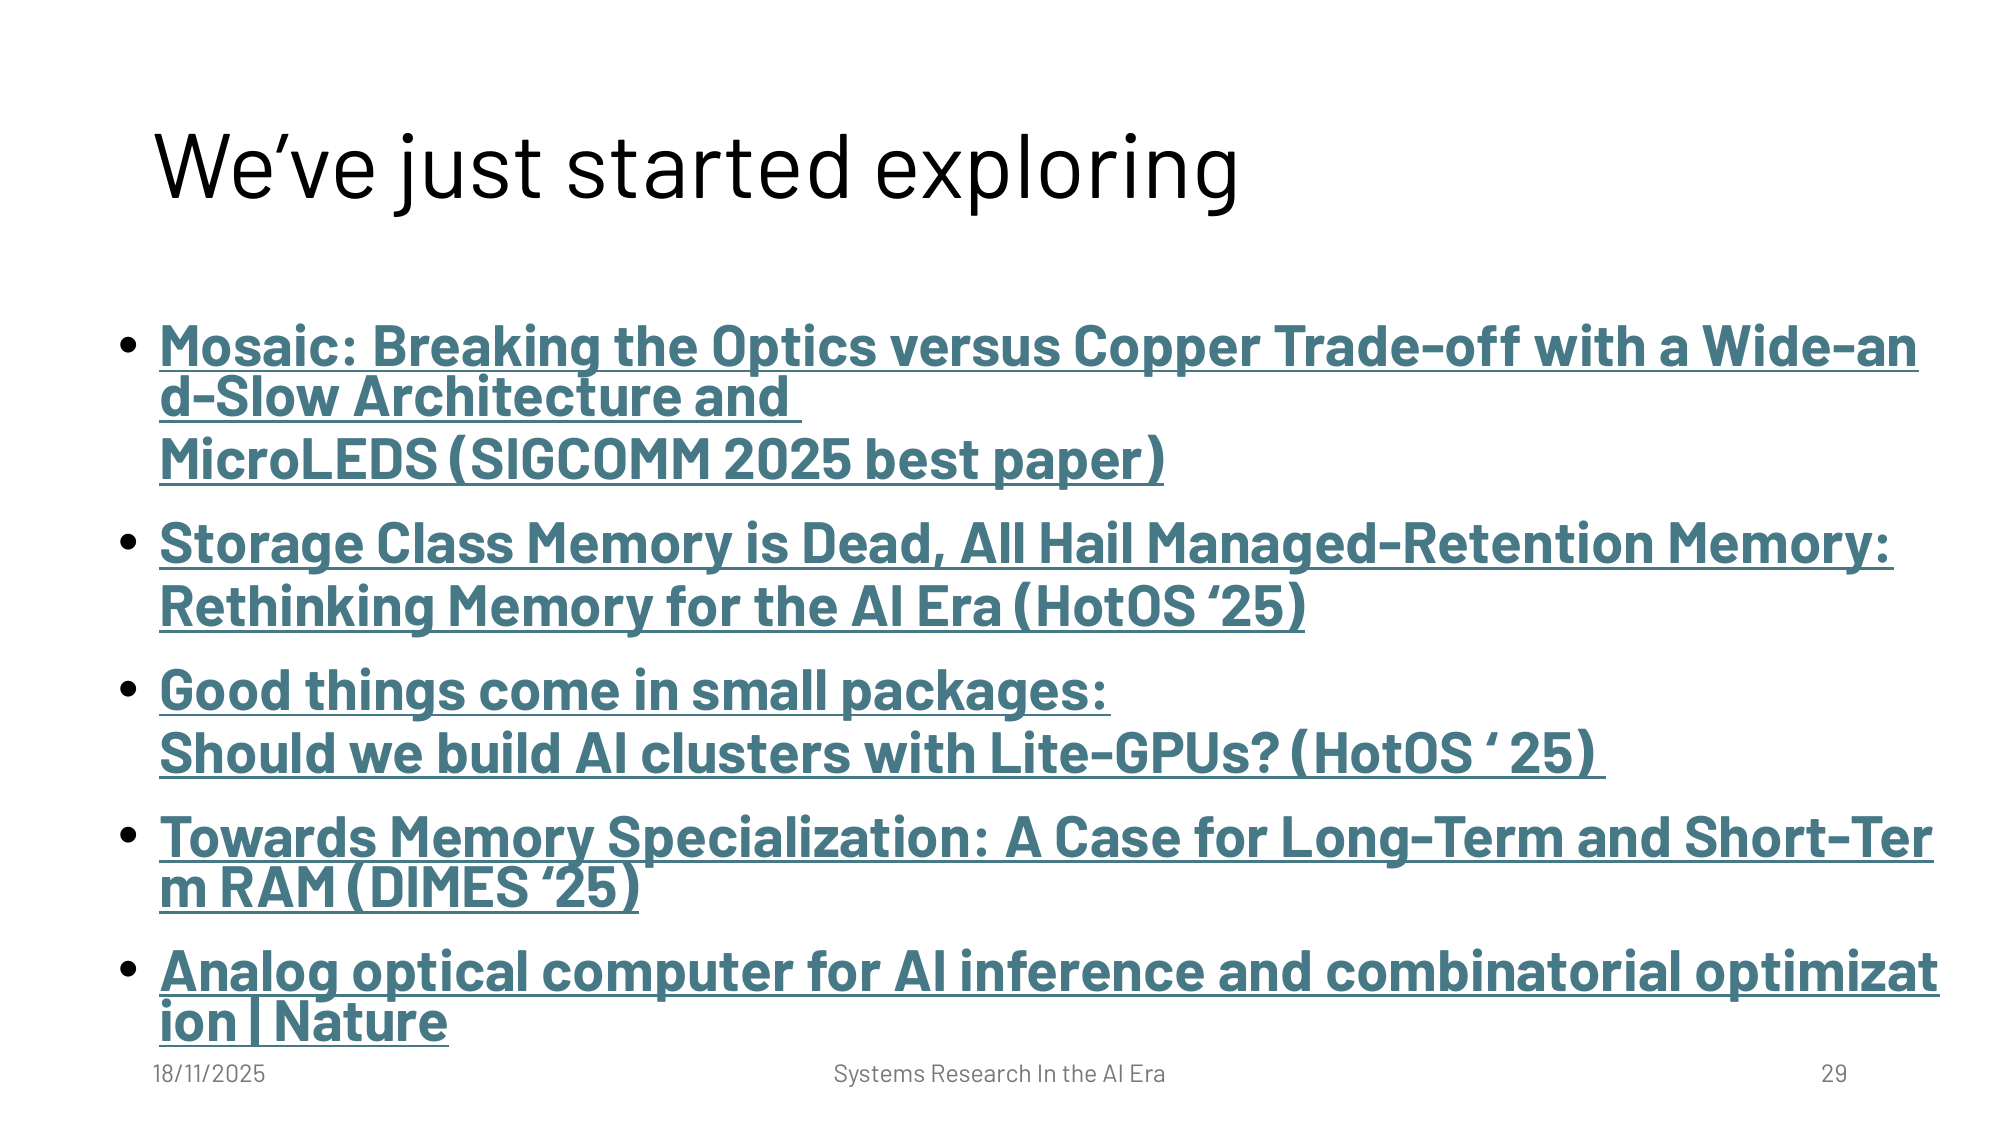

# We’ve just started exploring
Mosaic: Breaking the Optics versus Copper Trade-off with a Wide-and-Slow Architecture and MicroLEDS (SIGCOMM 2025 best paper)
Storage Class Memory is Dead, All Hail Managed-Retention Memory:
Rethinking Memory for the AI Era (HotOS ‘25)
Good things come in small packages:
Should we build AI clusters with Lite-GPUs? (HotOS ‘ 25)
Towards Memory Specialization: A Case for Long-Term and Short-Term RAM (DIMES ‘25)
Analog optical computer for AI inference and combinatorial optimization | Nature

18/11/2025
Systems Research In the AI Era
29